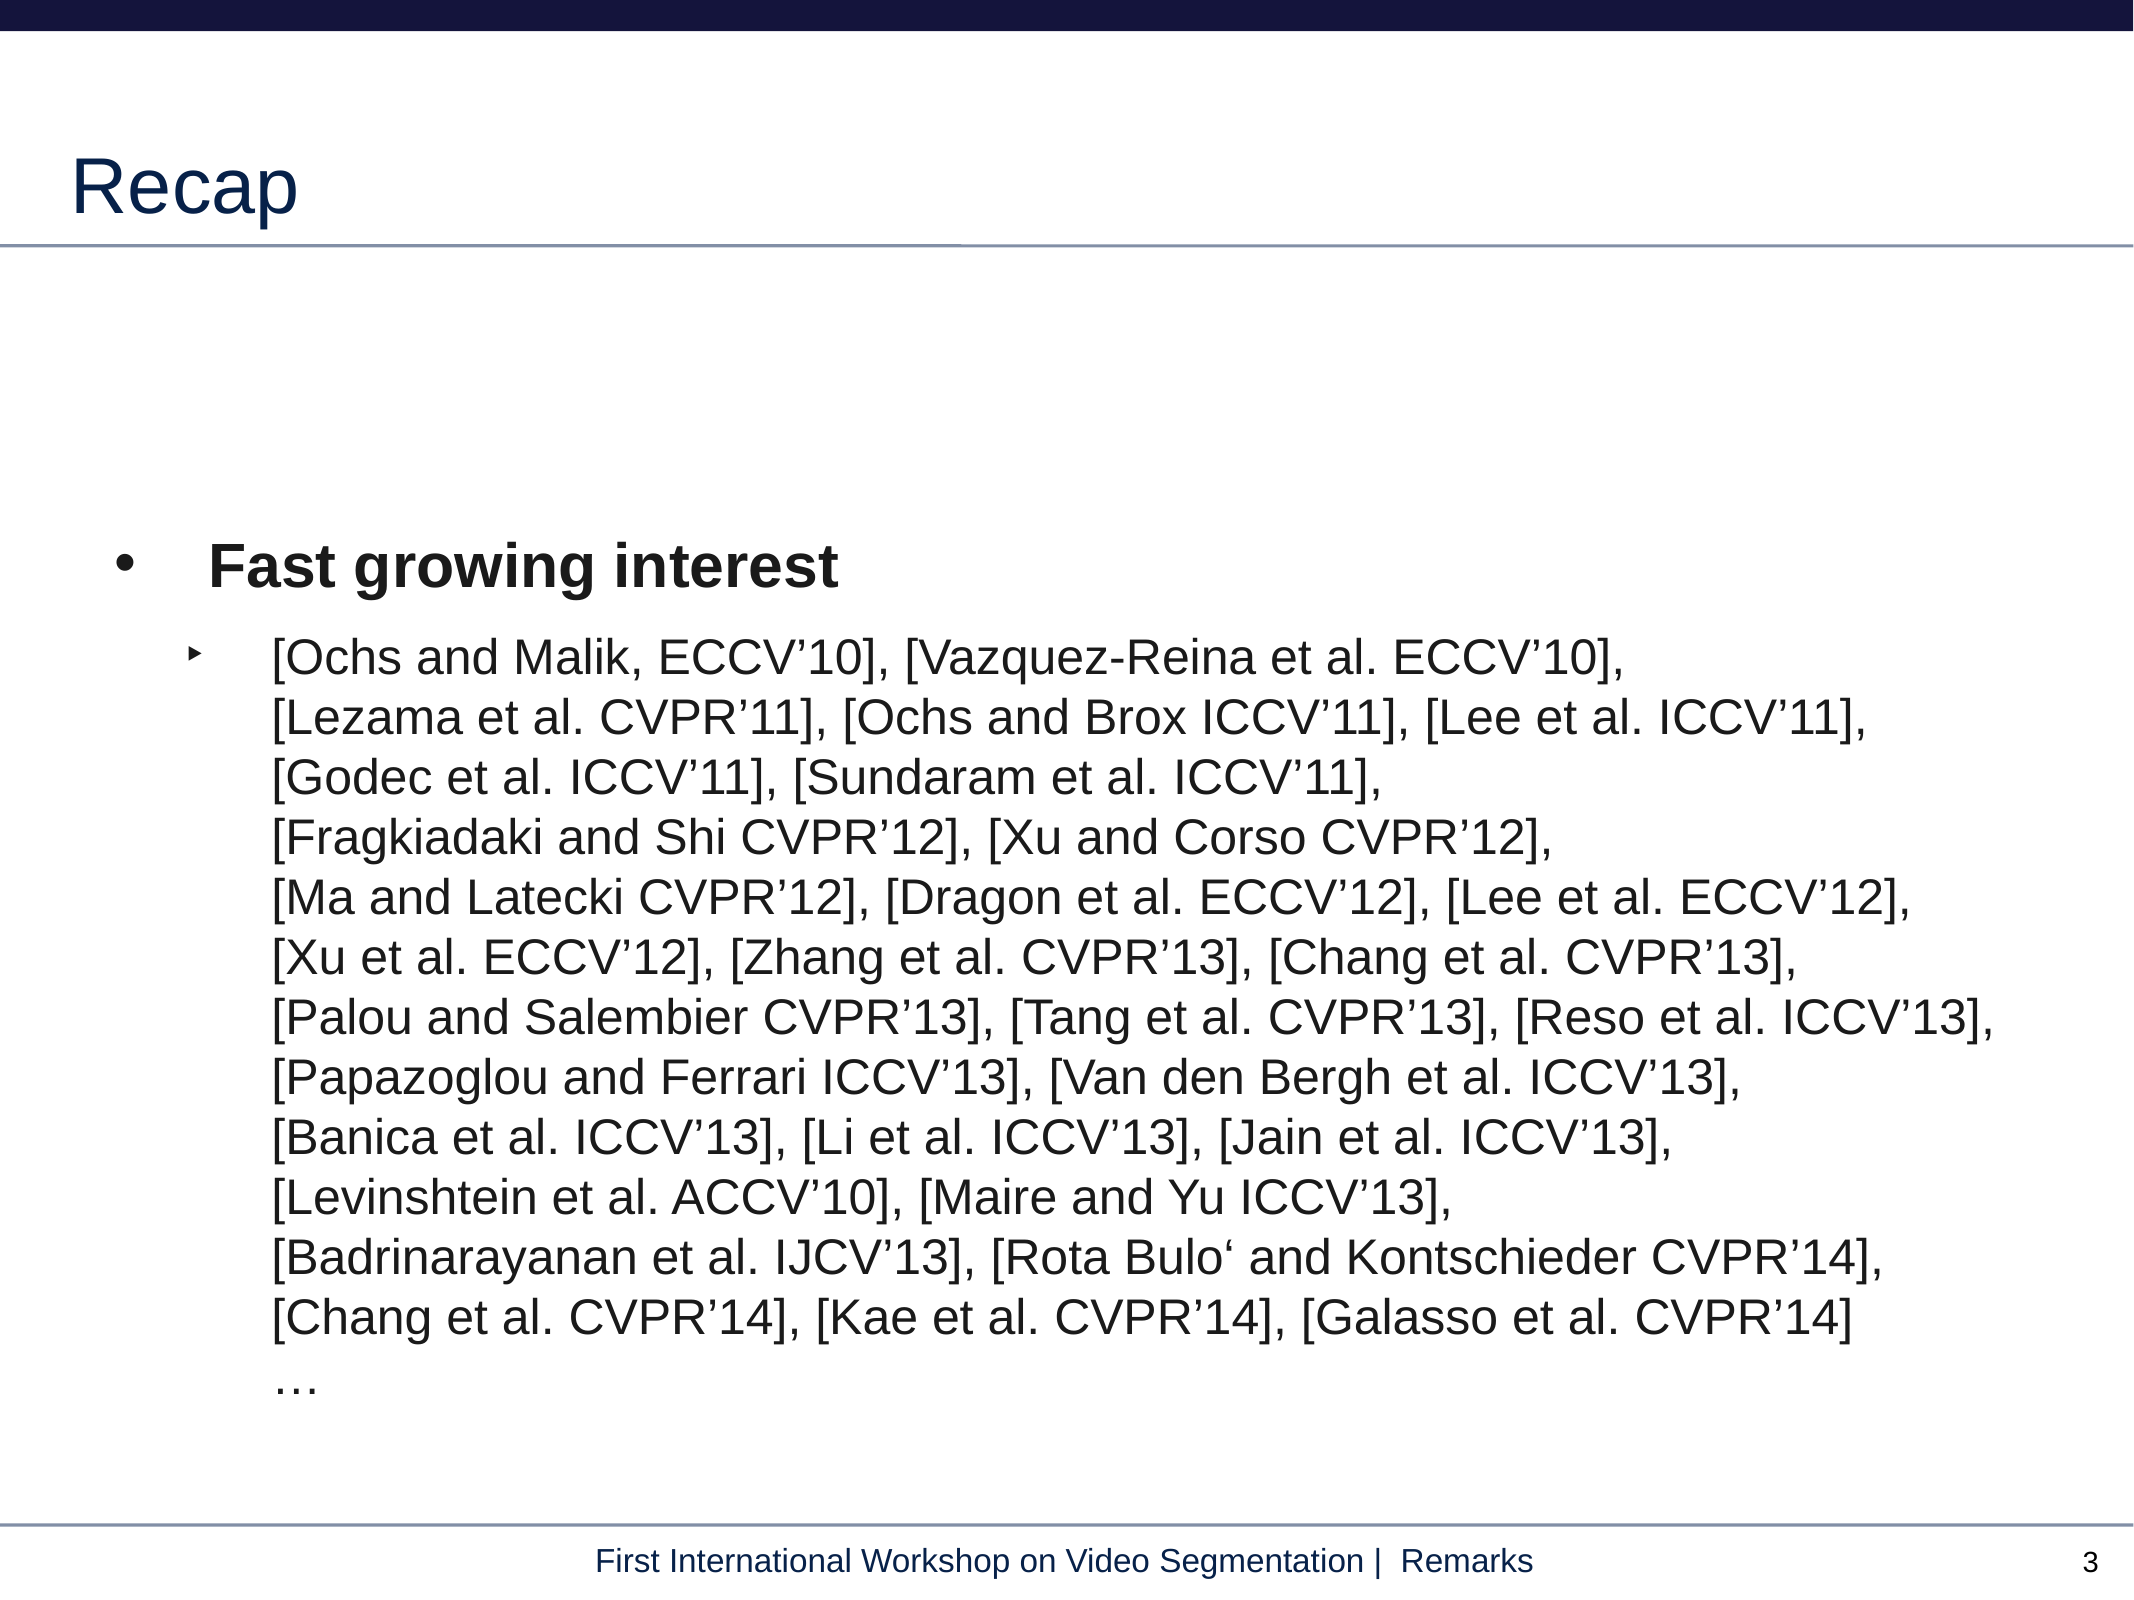

# Recap
Fast growing interest
[Ochs and Malik, ECCV’10], [Vazquez-Reina et al. ECCV’10],
[Lezama et al. CVPR’11], [Ochs and Brox ICCV’11], [Lee et al. ICCV’11],
[Godec et al. ICCV’11], [Sundaram et al. ICCV’11],
[Fragkiadaki and Shi CVPR’12], [Xu and Corso CVPR’12],
[Ma and Latecki CVPR’12], [Dragon et al. ECCV’12], [Lee et al. ECCV’12],
[Xu et al. ECCV’12], [Zhang et al. CVPR’13], [Chang et al. CVPR’13],
[Palou and Salembier CVPR’13], [Tang et al. CVPR’13], [Reso et al. ICCV’13], [Papazoglou and Ferrari ICCV’13], [Van den Bergh et al. ICCV’13],
[Banica et al. ICCV’13], [Li et al. ICCV’13], [Jain et al. ICCV’13],
[Levinshtein et al. ACCV’10], [Maire and Yu ICCV’13],
[Badrinarayanan et al. IJCV’13], [Rota Bulo‘ and Kontschieder CVPR’14],
[Chang et al. CVPR’14], [Kae et al. CVPR’14], [Galasso et al. CVPR’14]
…

3